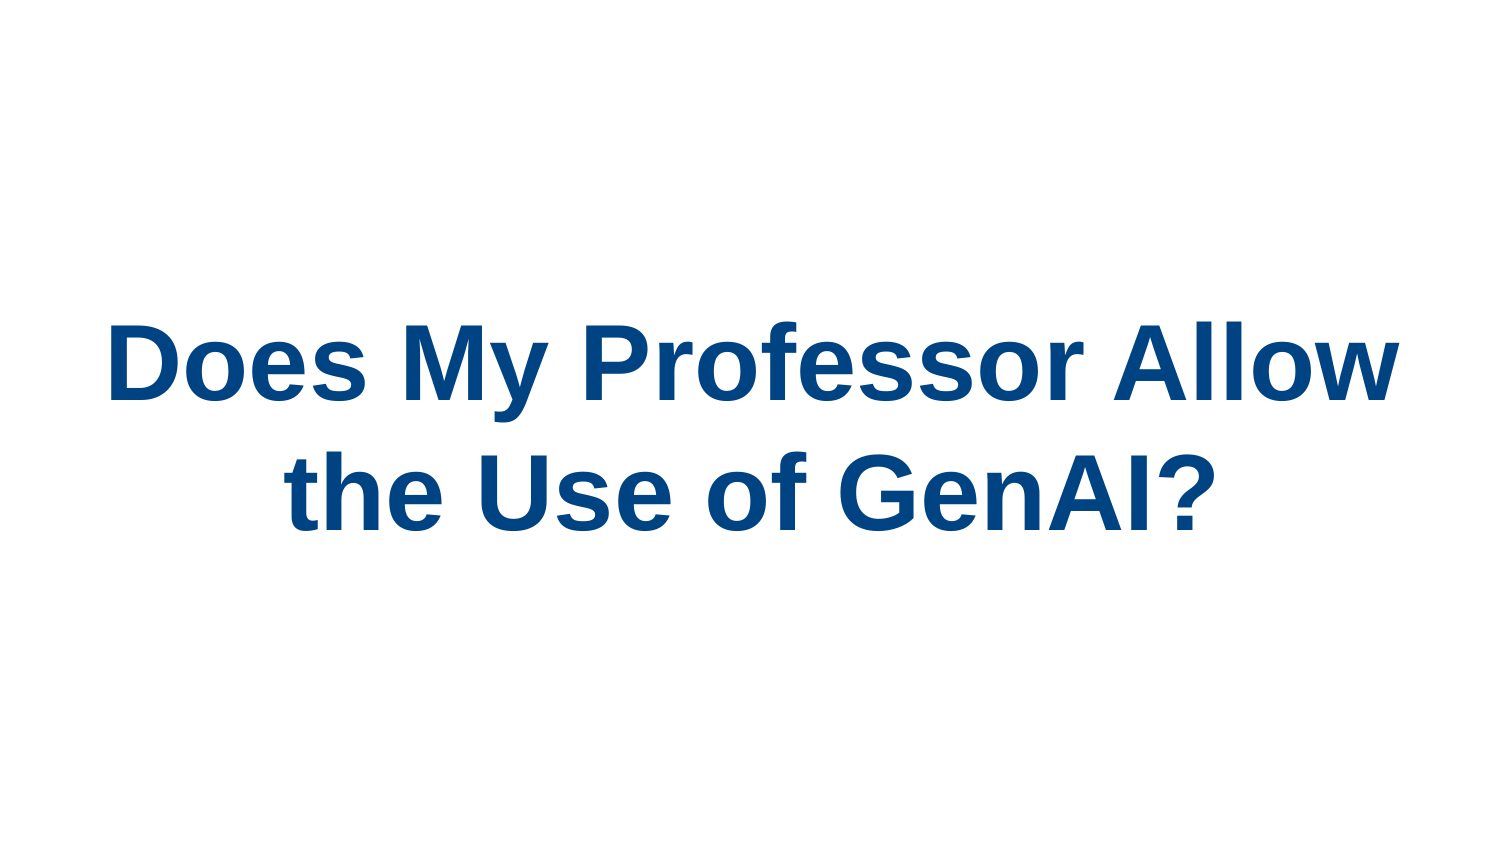

# Does My Professor Allow the Use of GenAI?